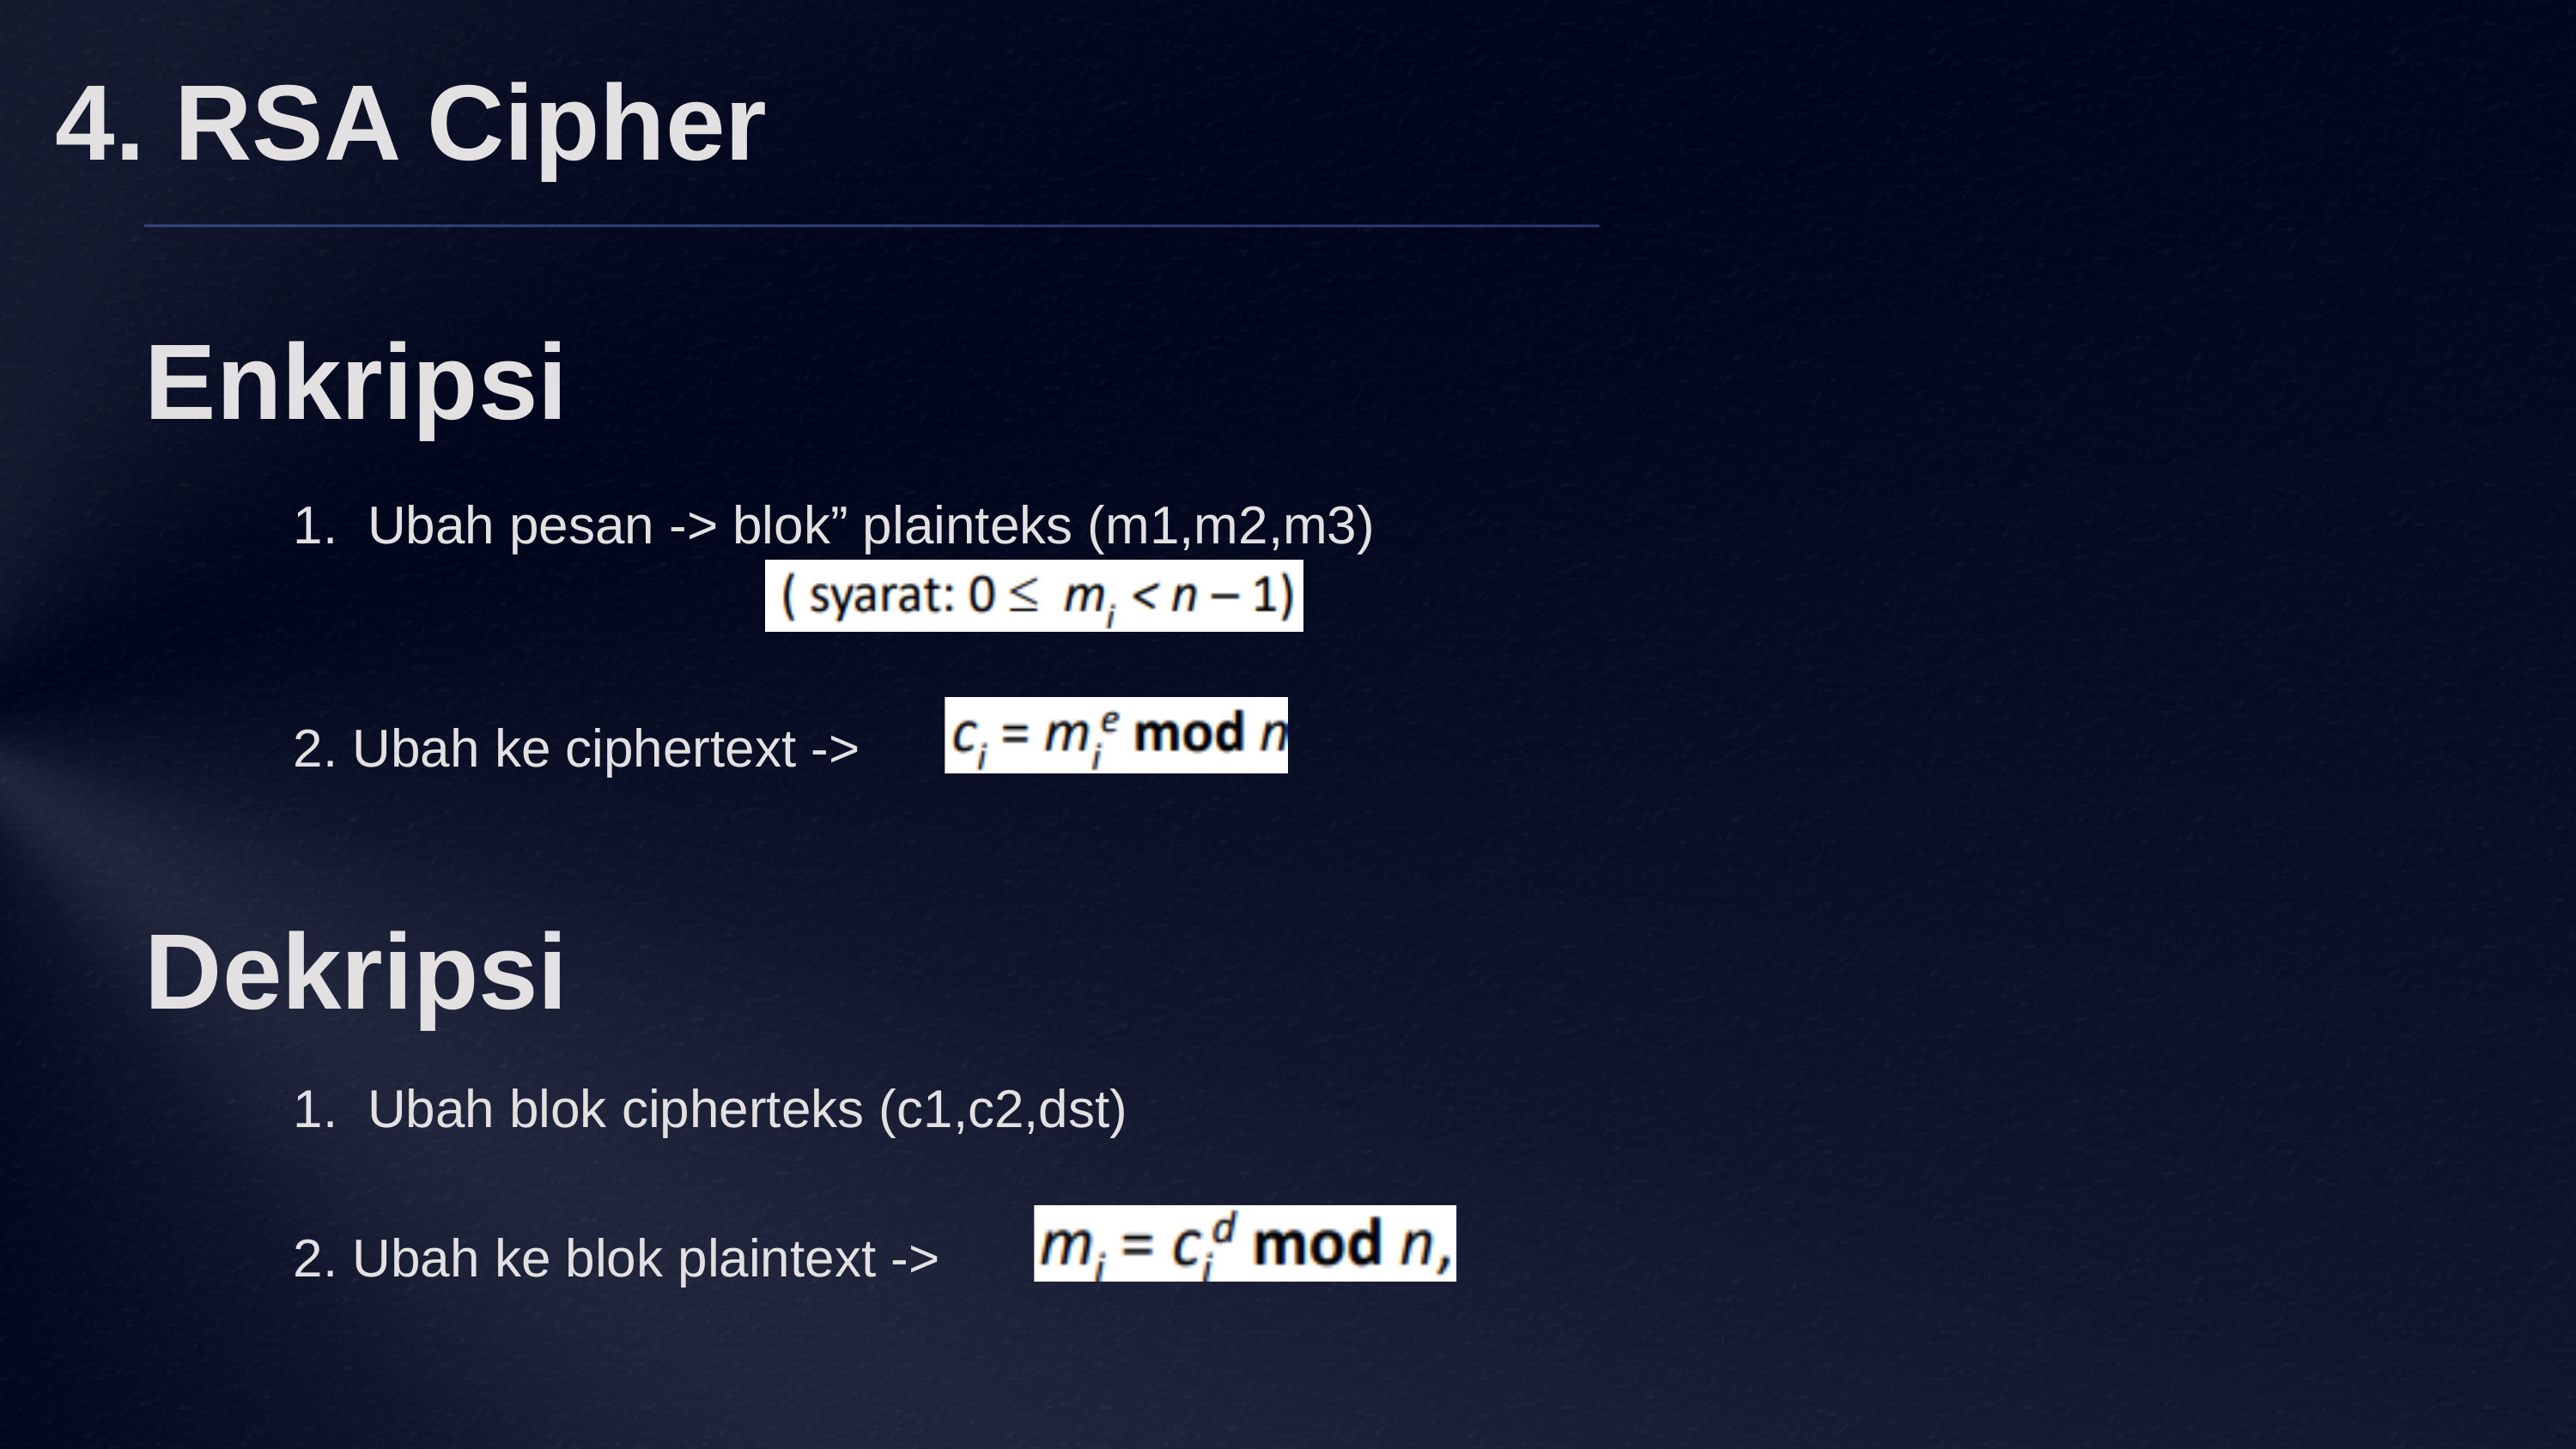

4. RSA Cipher

Enkripsi
1.  Ubah pesan -> blok” plainteks (m1,m2,m3)

2. Ubah ke ciphertext ->

Dekripsi
1.  Ubah blok cipherteks (c1,c2,dst)

2. Ubah ke blok plaintext ->